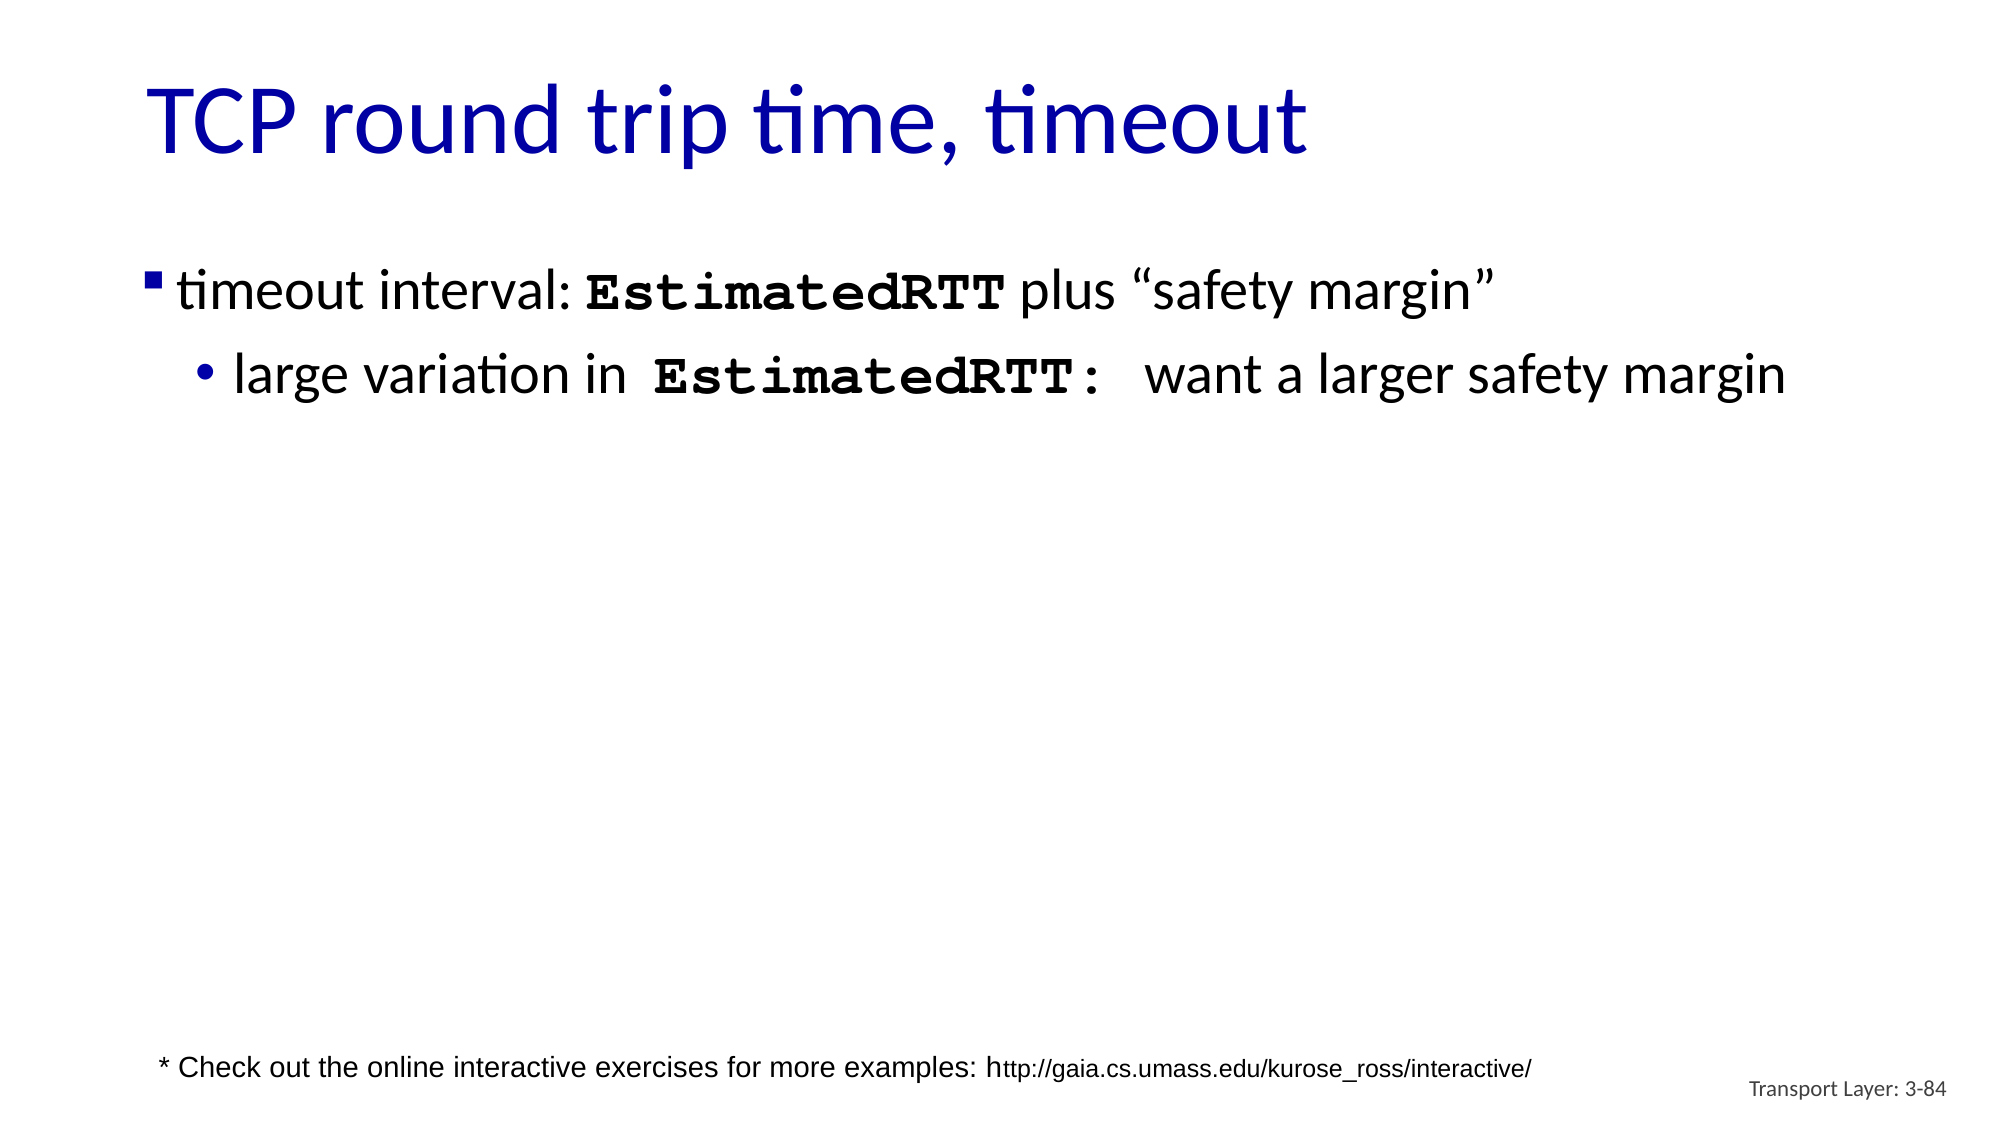

# TCP round trip time, timeout
timeout interval: EstimatedRTT plus “safety margin”
large variation in  EstimatedRTT: want a larger safety margin
* Check out the online interactive exercises for more examples: http://gaia.cs.umass.edu/kurose_ross/interactive/
Transport Layer: 3-84